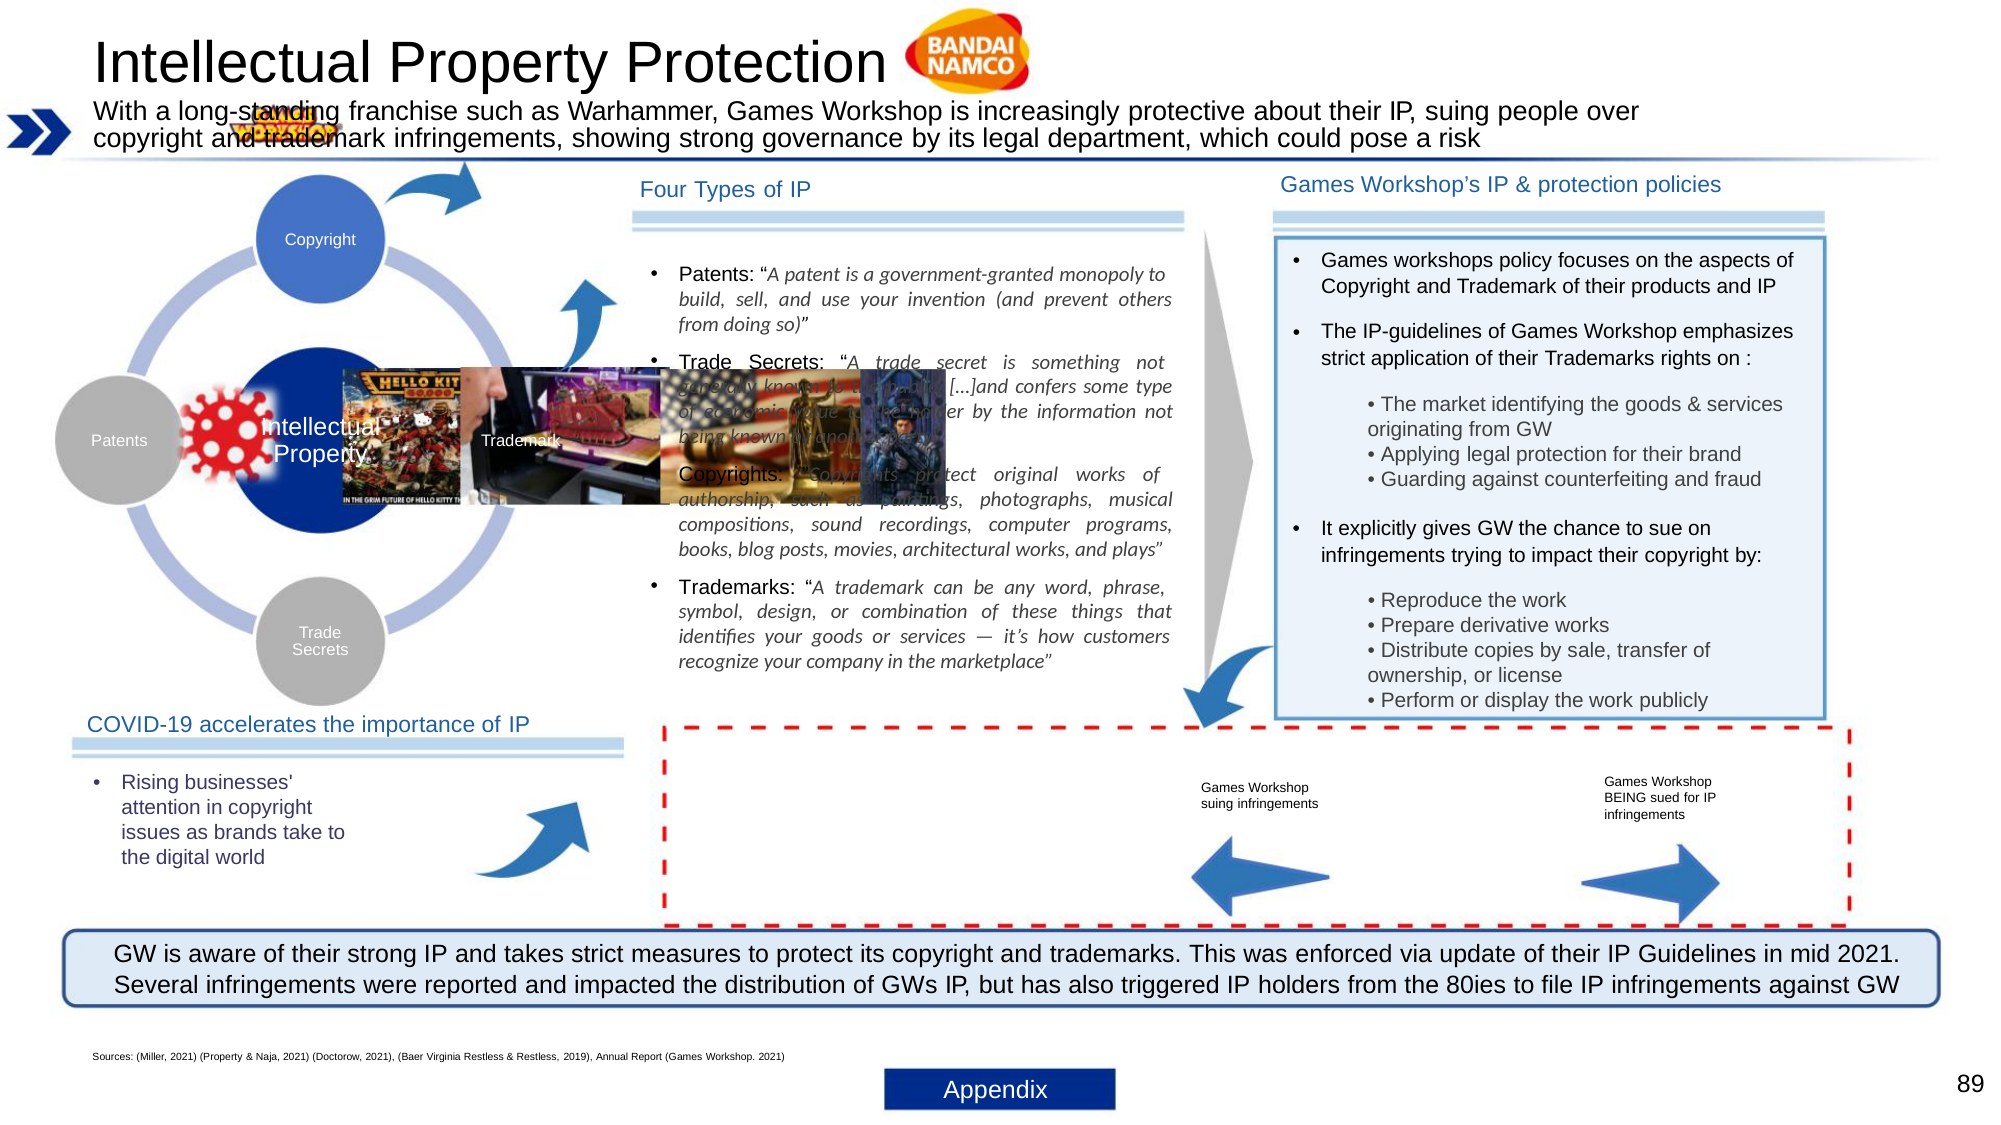

Intellectual Property Protection
With a long-standing franchise such as Warhammer, Games Workshop is increasingly protective about their IP, suing people over
copyright and trademark infringements, showing strong governance by its legal department, which could pose a risk
Games Workshop’s IP & protection policies
Four Types of IP
Copyright
•
•
Games workshops policy focuses on the aspects of
Copyright and Trademark of their products and IP
Patents: “A patent is a government-granted monopoly to
build, sell, and use your invention (and prevent others
from doing so)”
•
•
The IP-guidelines of Games Workshop emphasizes
strict application of their Trademarks rights on :
Trade Secrets: “A trade secret is something not
generally known to the public, […]and confers some type
of economic value to the holder by the information not
being known by another party”
• The market identifying the goods & services
originating from GW
• Applying legal protection for their brand
• Guarding against counterfeiting and fraud
Intellectual
Property
Patents
Trademark
Copyrights: ”Copyrights protect original works of
authorship, such as paintings, photographs, musical
compositions, sound recordings, computer programs,
books, blog posts, movies, architectural works, and plays”
•
•
•
It explicitly gives GW the chance to sue on
infringements trying to impact their copyright by:
Trademarks: “A trademark can be any word, phrase,
symbol, design, or combination of these things that
identifies your goods or services — it’s how customers
recognize your company in the marketplace”
• Reproduce the work
• Prepare derivative works
• Distribute copies by sale, transfer of
ownership, or license
Trade
Secrets
• Perform or display the work publicly
COVID-19 accelerates the importance of IP
•
Rising businesses'
attention in copyright
issues as brands take to
the digital world
Games Workshop
BEING sued for IP
infringements
Games Workshop
suing infringements
GW is aware of their strong IP and takes strict measures to protect its copyright and trademarks. This was enforced via update of their IP Guidelines in mid 2021.
Several infringements were reported and impacted the distribution of GWs IP, but has also triggered IP holders from the 80ies to file IP infringements against GW
Sources: (Miller, 2021) (Property & Naja, 2021) (Doctorow, 2021), (Baer Virginia Restless & Restless, 2019), Annual Report (Games Workshop. 2021)
89
Appendix